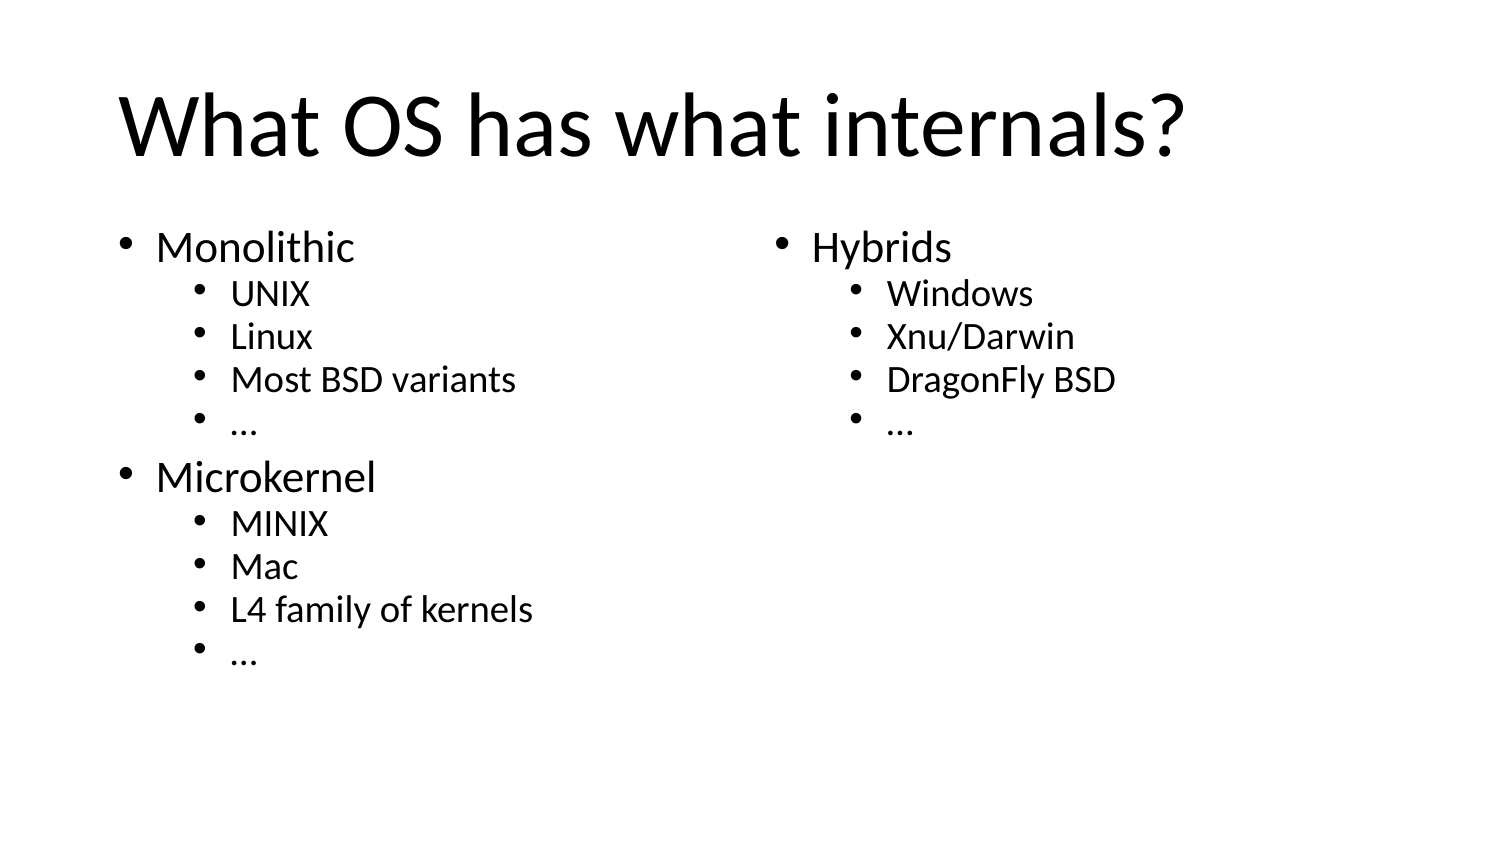

# What OS has what internals?
Monolithic
UNIX
Linux
Most BSD variants
…
Microkernel
MINIX
Mac
L4 family of kernels
…

Hybrids
Windows
Xnu/Darwin
DragonFly BSD
…